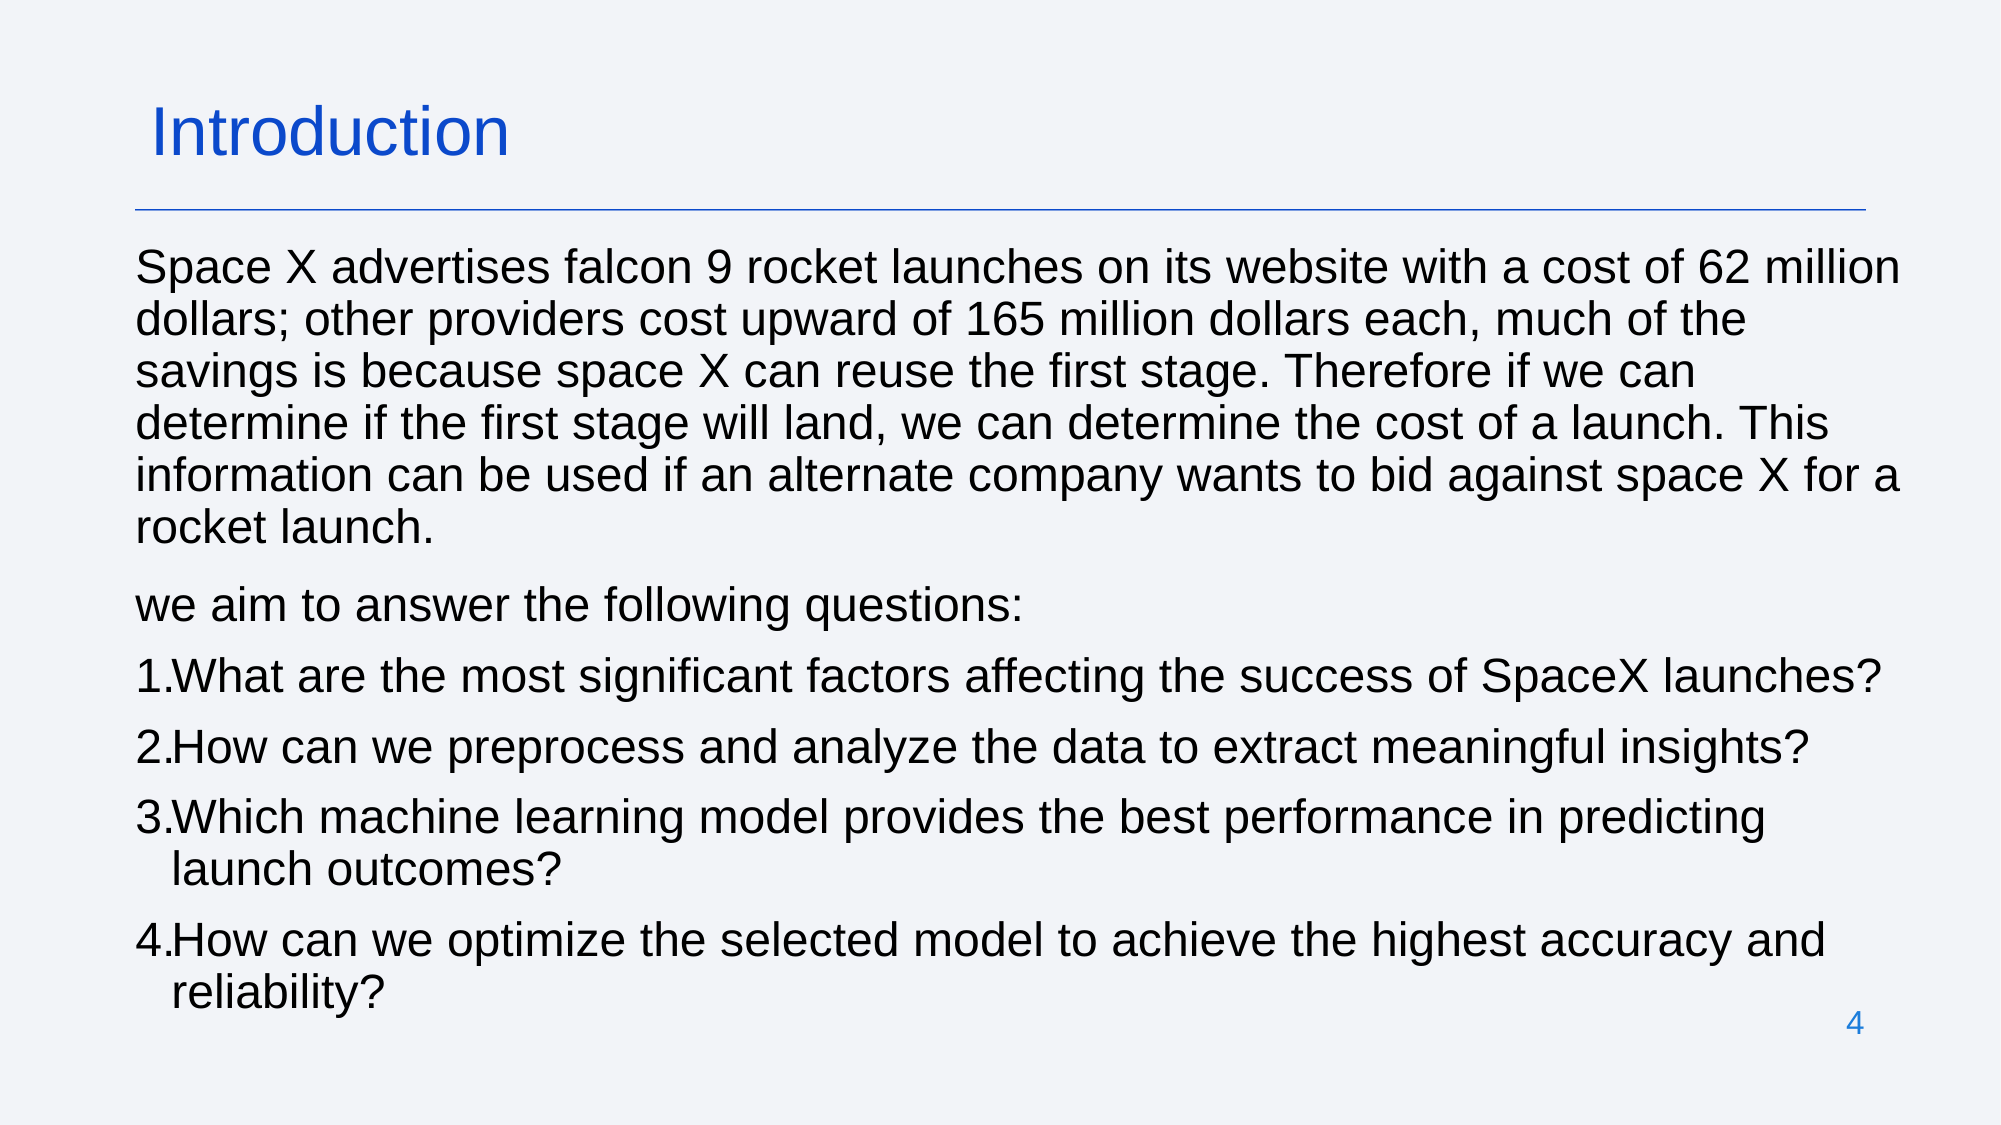

Introduction
Space X advertises falcon 9 rocket launches on its website with a cost of 62 million dollars; other providers cost upward of 165 million dollars each, much of the savings is because space X can reuse the first stage. Therefore if we can determine if the first stage will land, we can determine the cost of a launch. This information can be used if an alternate company wants to bid against space X for a rocket launch.
we aim to answer the following questions:
What are the most significant factors affecting the success of SpaceX launches?
How can we preprocess and analyze the data to extract meaningful insights?
Which machine learning model provides the best performance in predicting launch outcomes?
How can we optimize the selected model to achieve the highest accuracy and reliability?

4